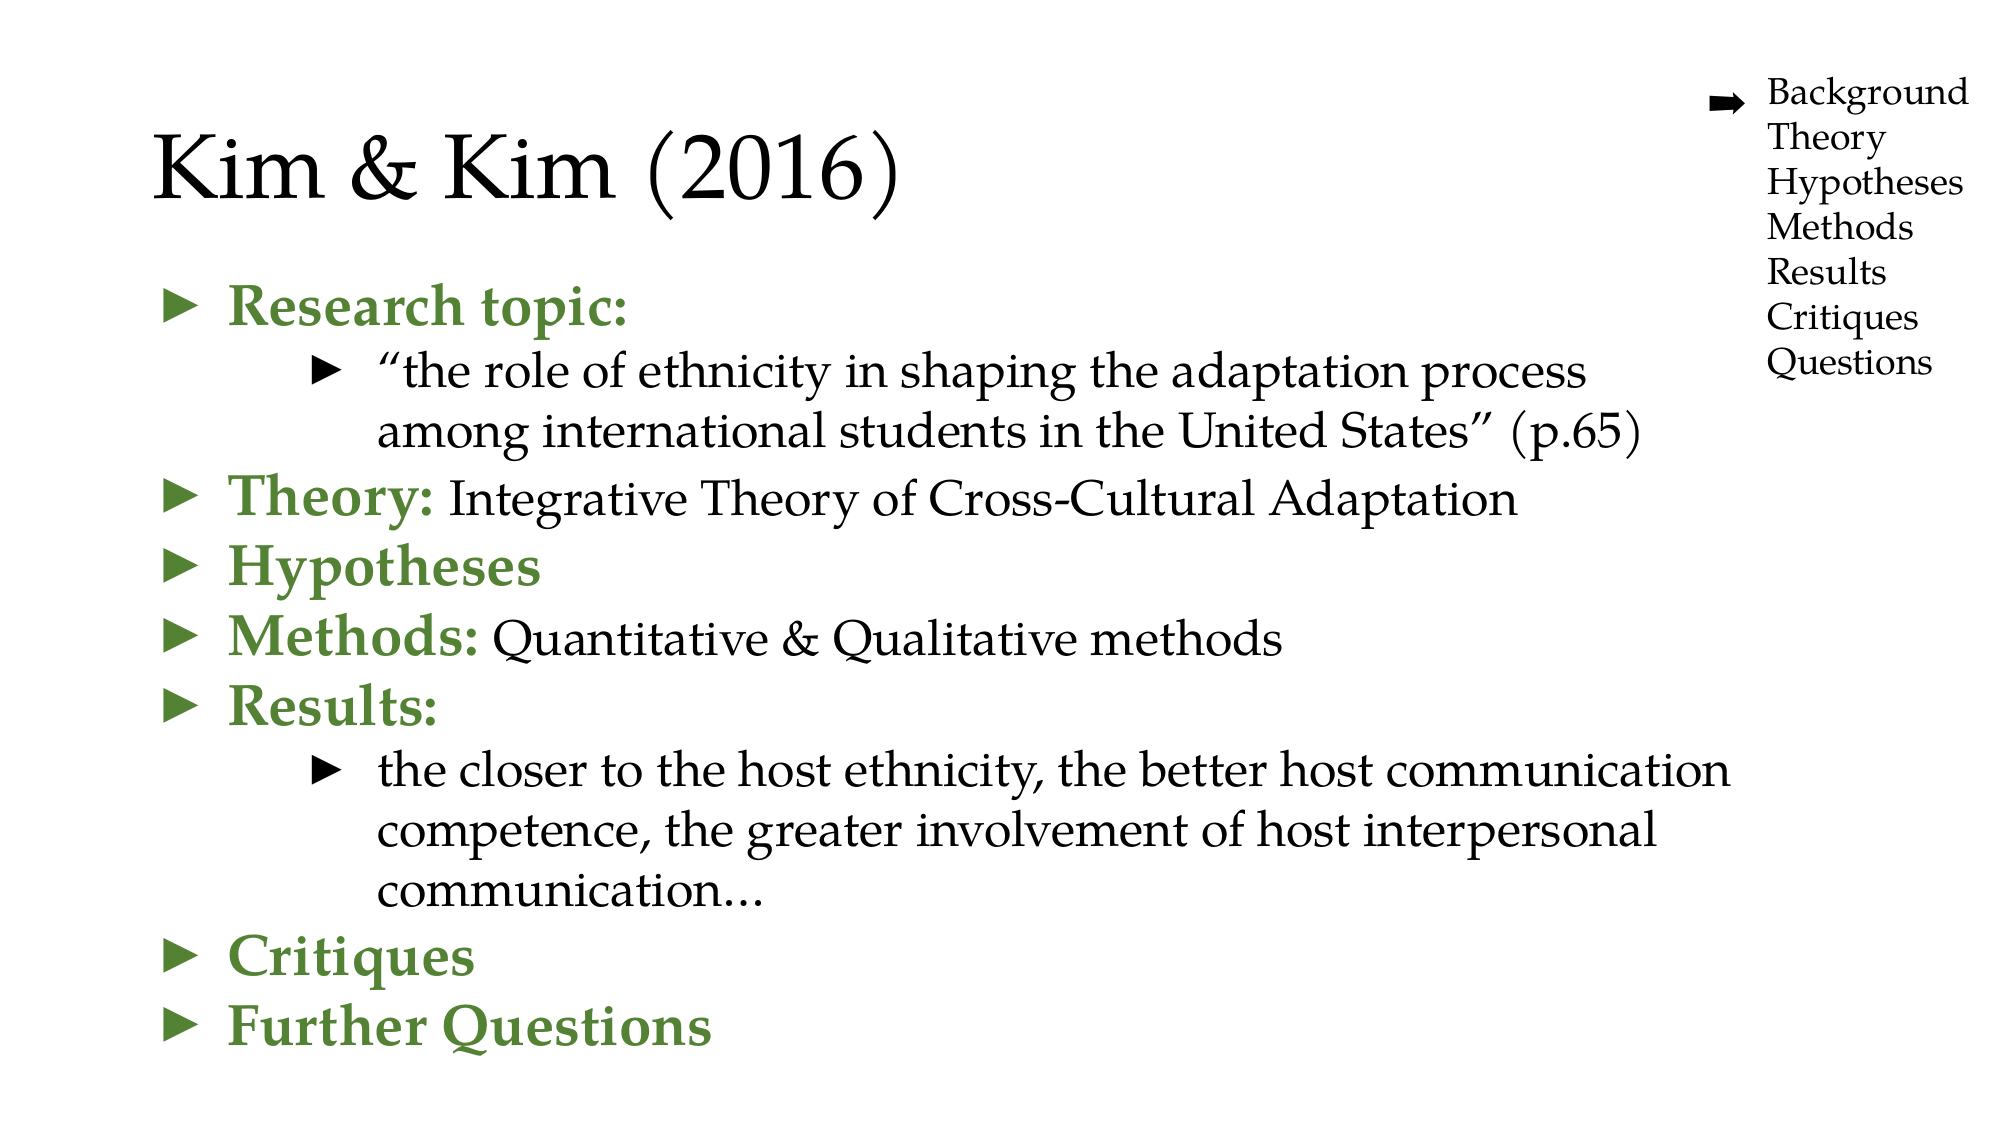

# Kim & Kim (2016)
➡️
Research topic:
“the role of ethnicity in shaping the adaptation process among international students in the United States” (p.65)
Theory: Integrative Theory of Cross-Cultural Adaptation
Hypotheses
Methods: Quantitative & Qualitative methods
Results:
the closer to the host ethnicity, the better host communication competence, the greater involvement of host interpersonal communication…
Critiques
Further Questions